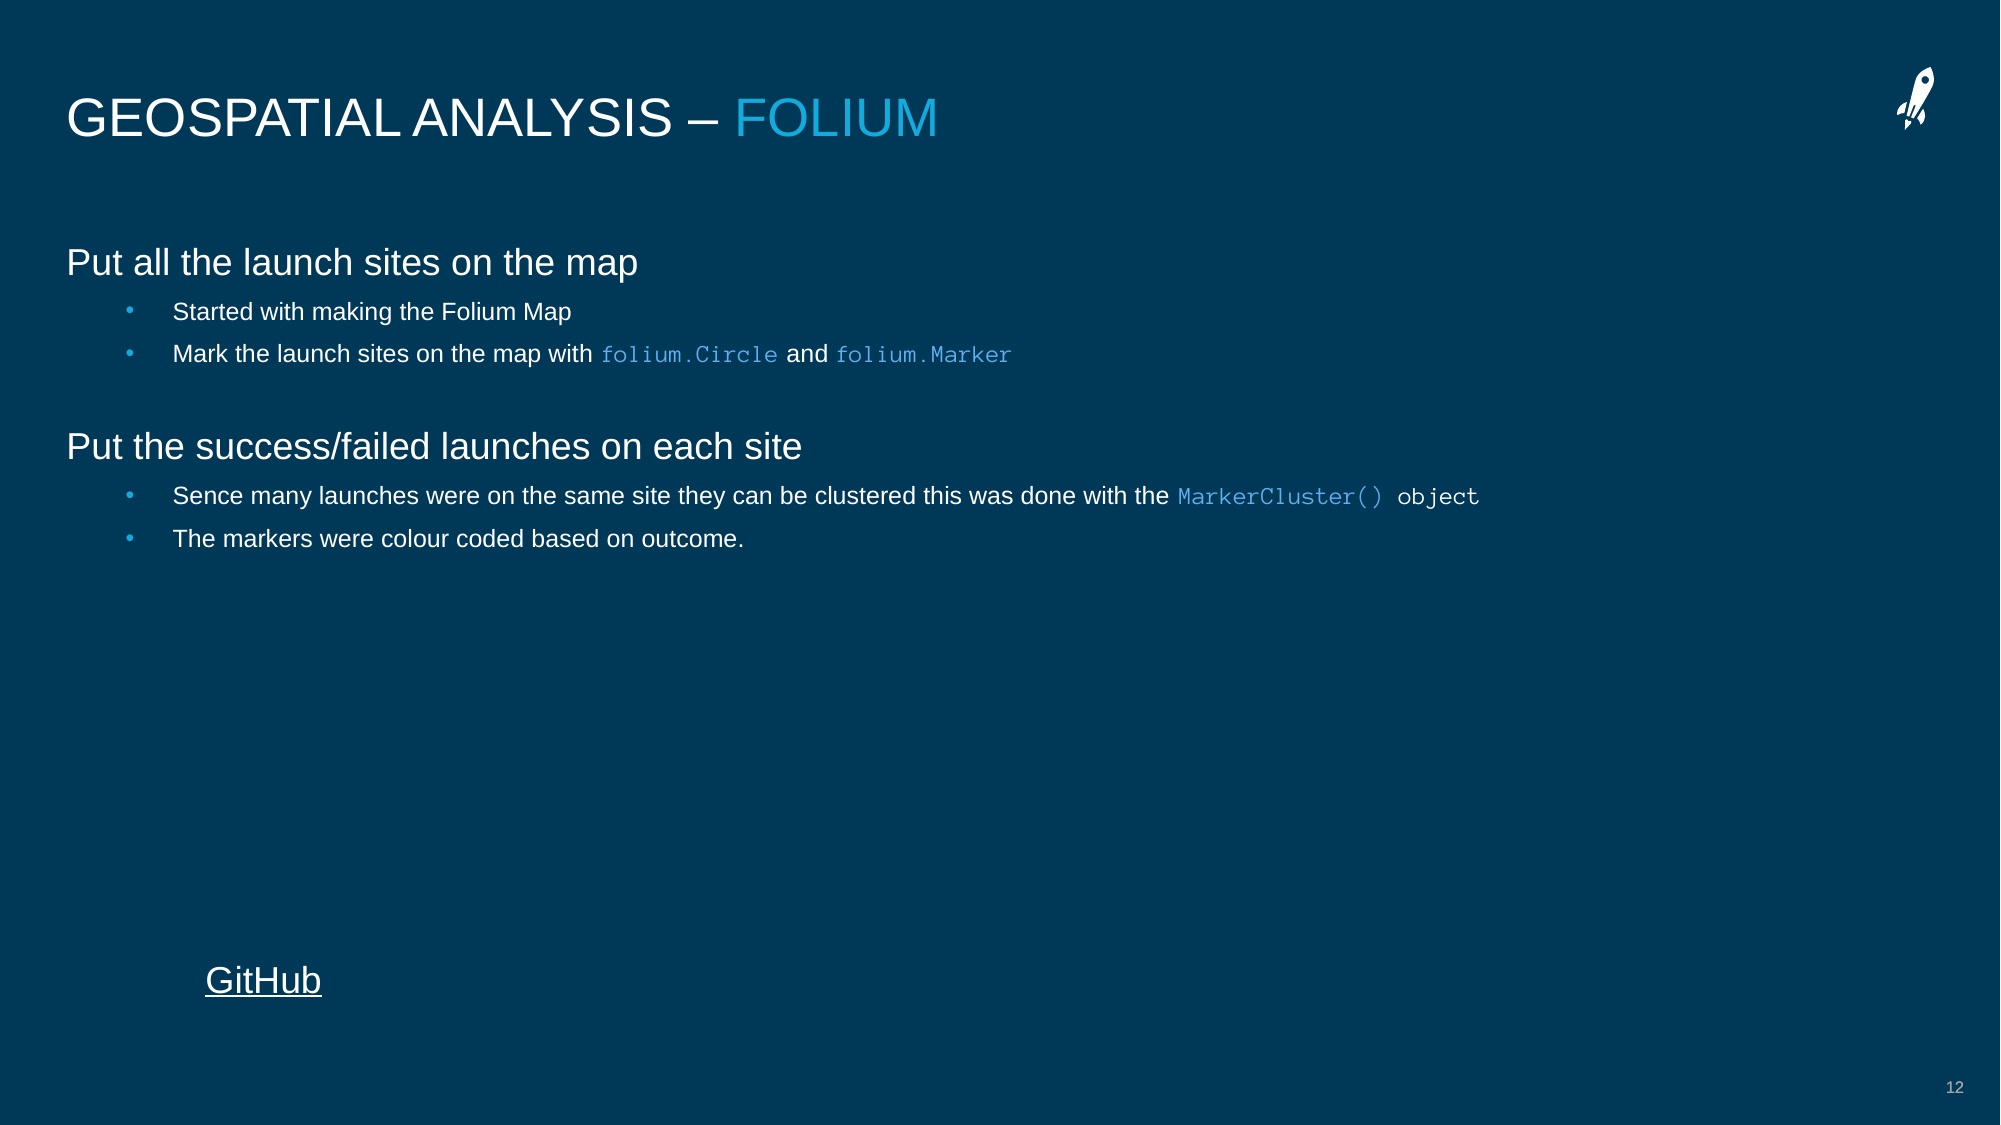

# Geospatial analysis – folium
Put all the launch sites on the map
Started with making the Folium Map
Mark the launch sites on the map with folium.Circle and folium.Marker

Put the success/failed launches on each site
Sence many launches were on the same site they can be clustered this was done with the MarkerCluster() object
The markers were colour coded based on outcome.

GitHub